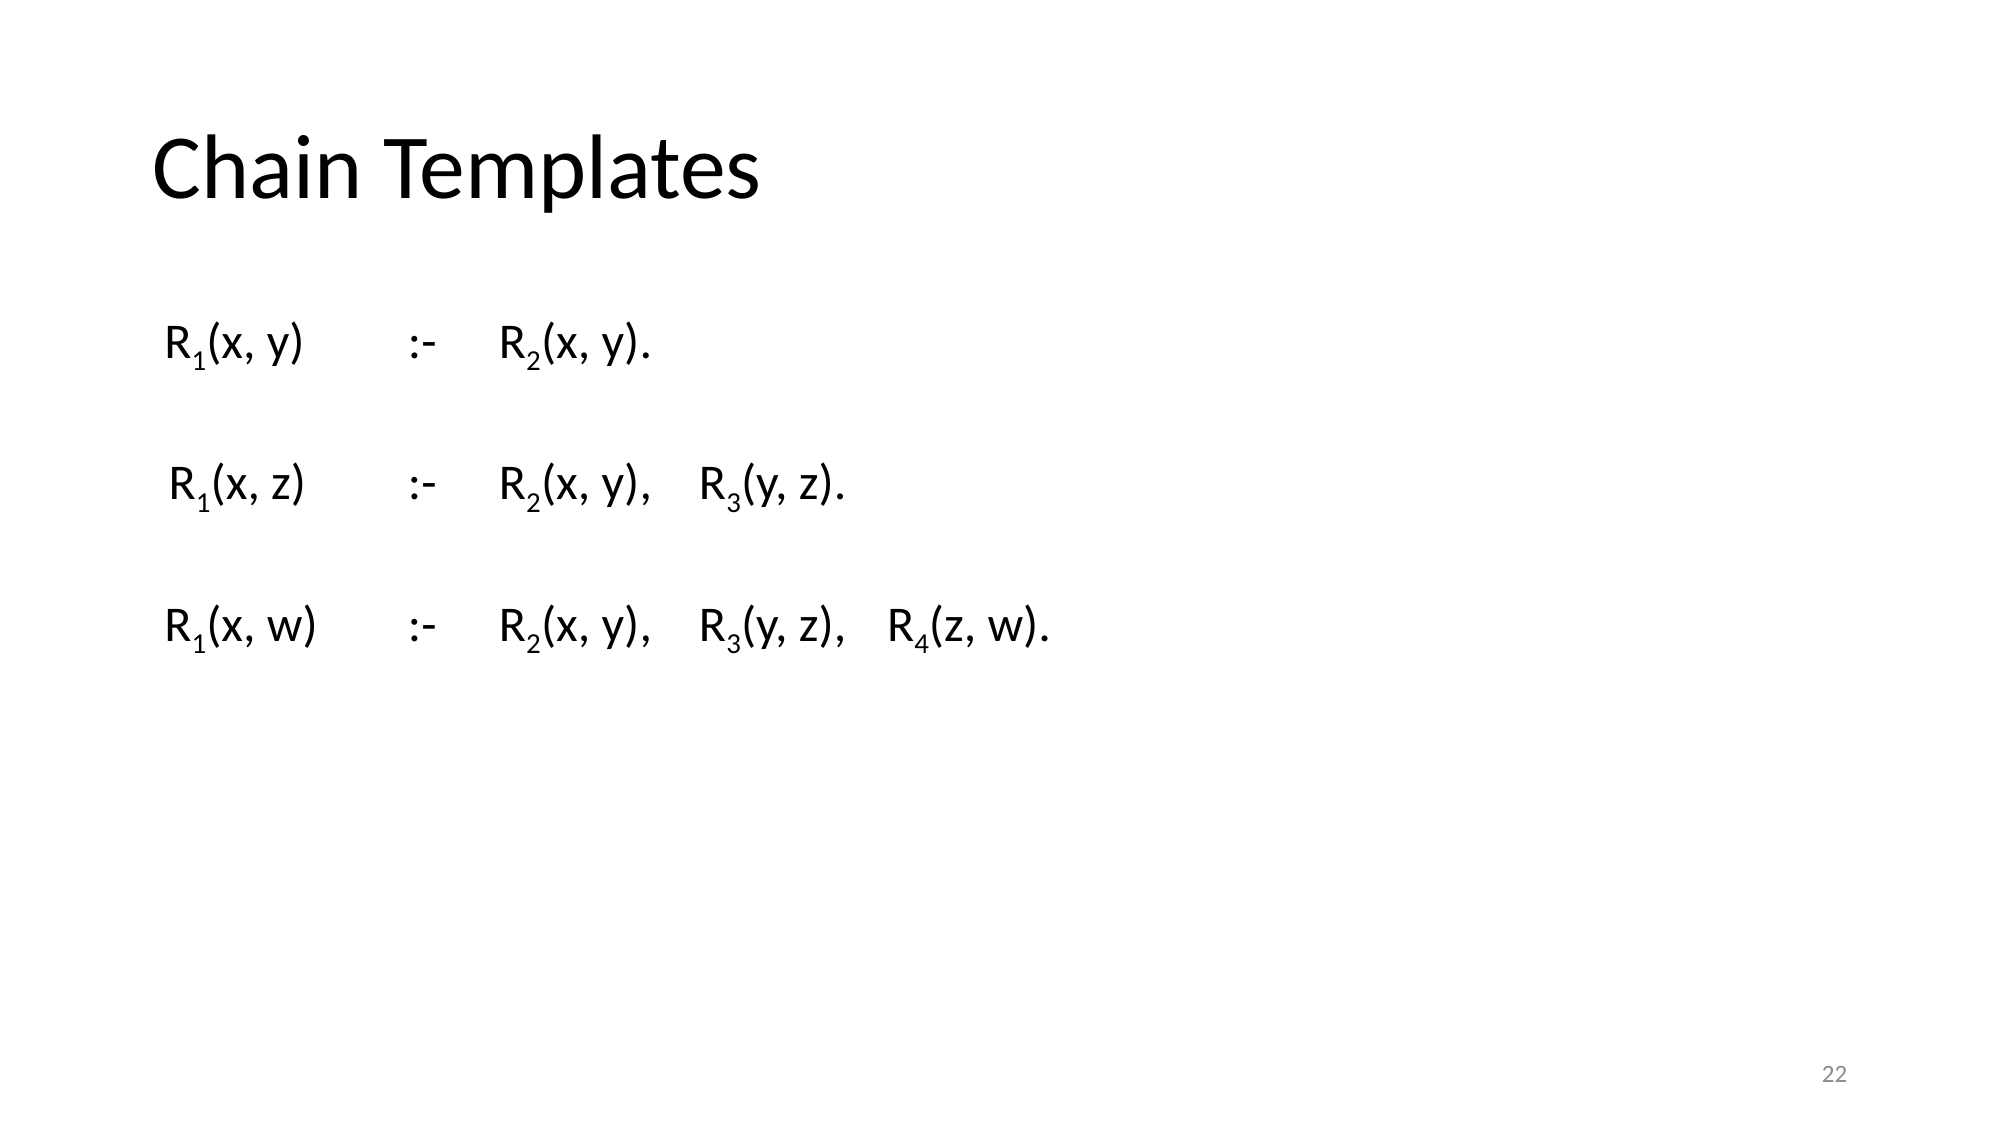

# Chain Templates
| R1(x, y) | :- | R2(x, y). |  |  |
| --- | --- | --- | --- | --- |
| R1(x, z) | :- | R2(x, y), | R3(y, z). |  |
| R1(x, w) | :- | R2(x, y), | R3(y, z), | R4(z, w). |
22